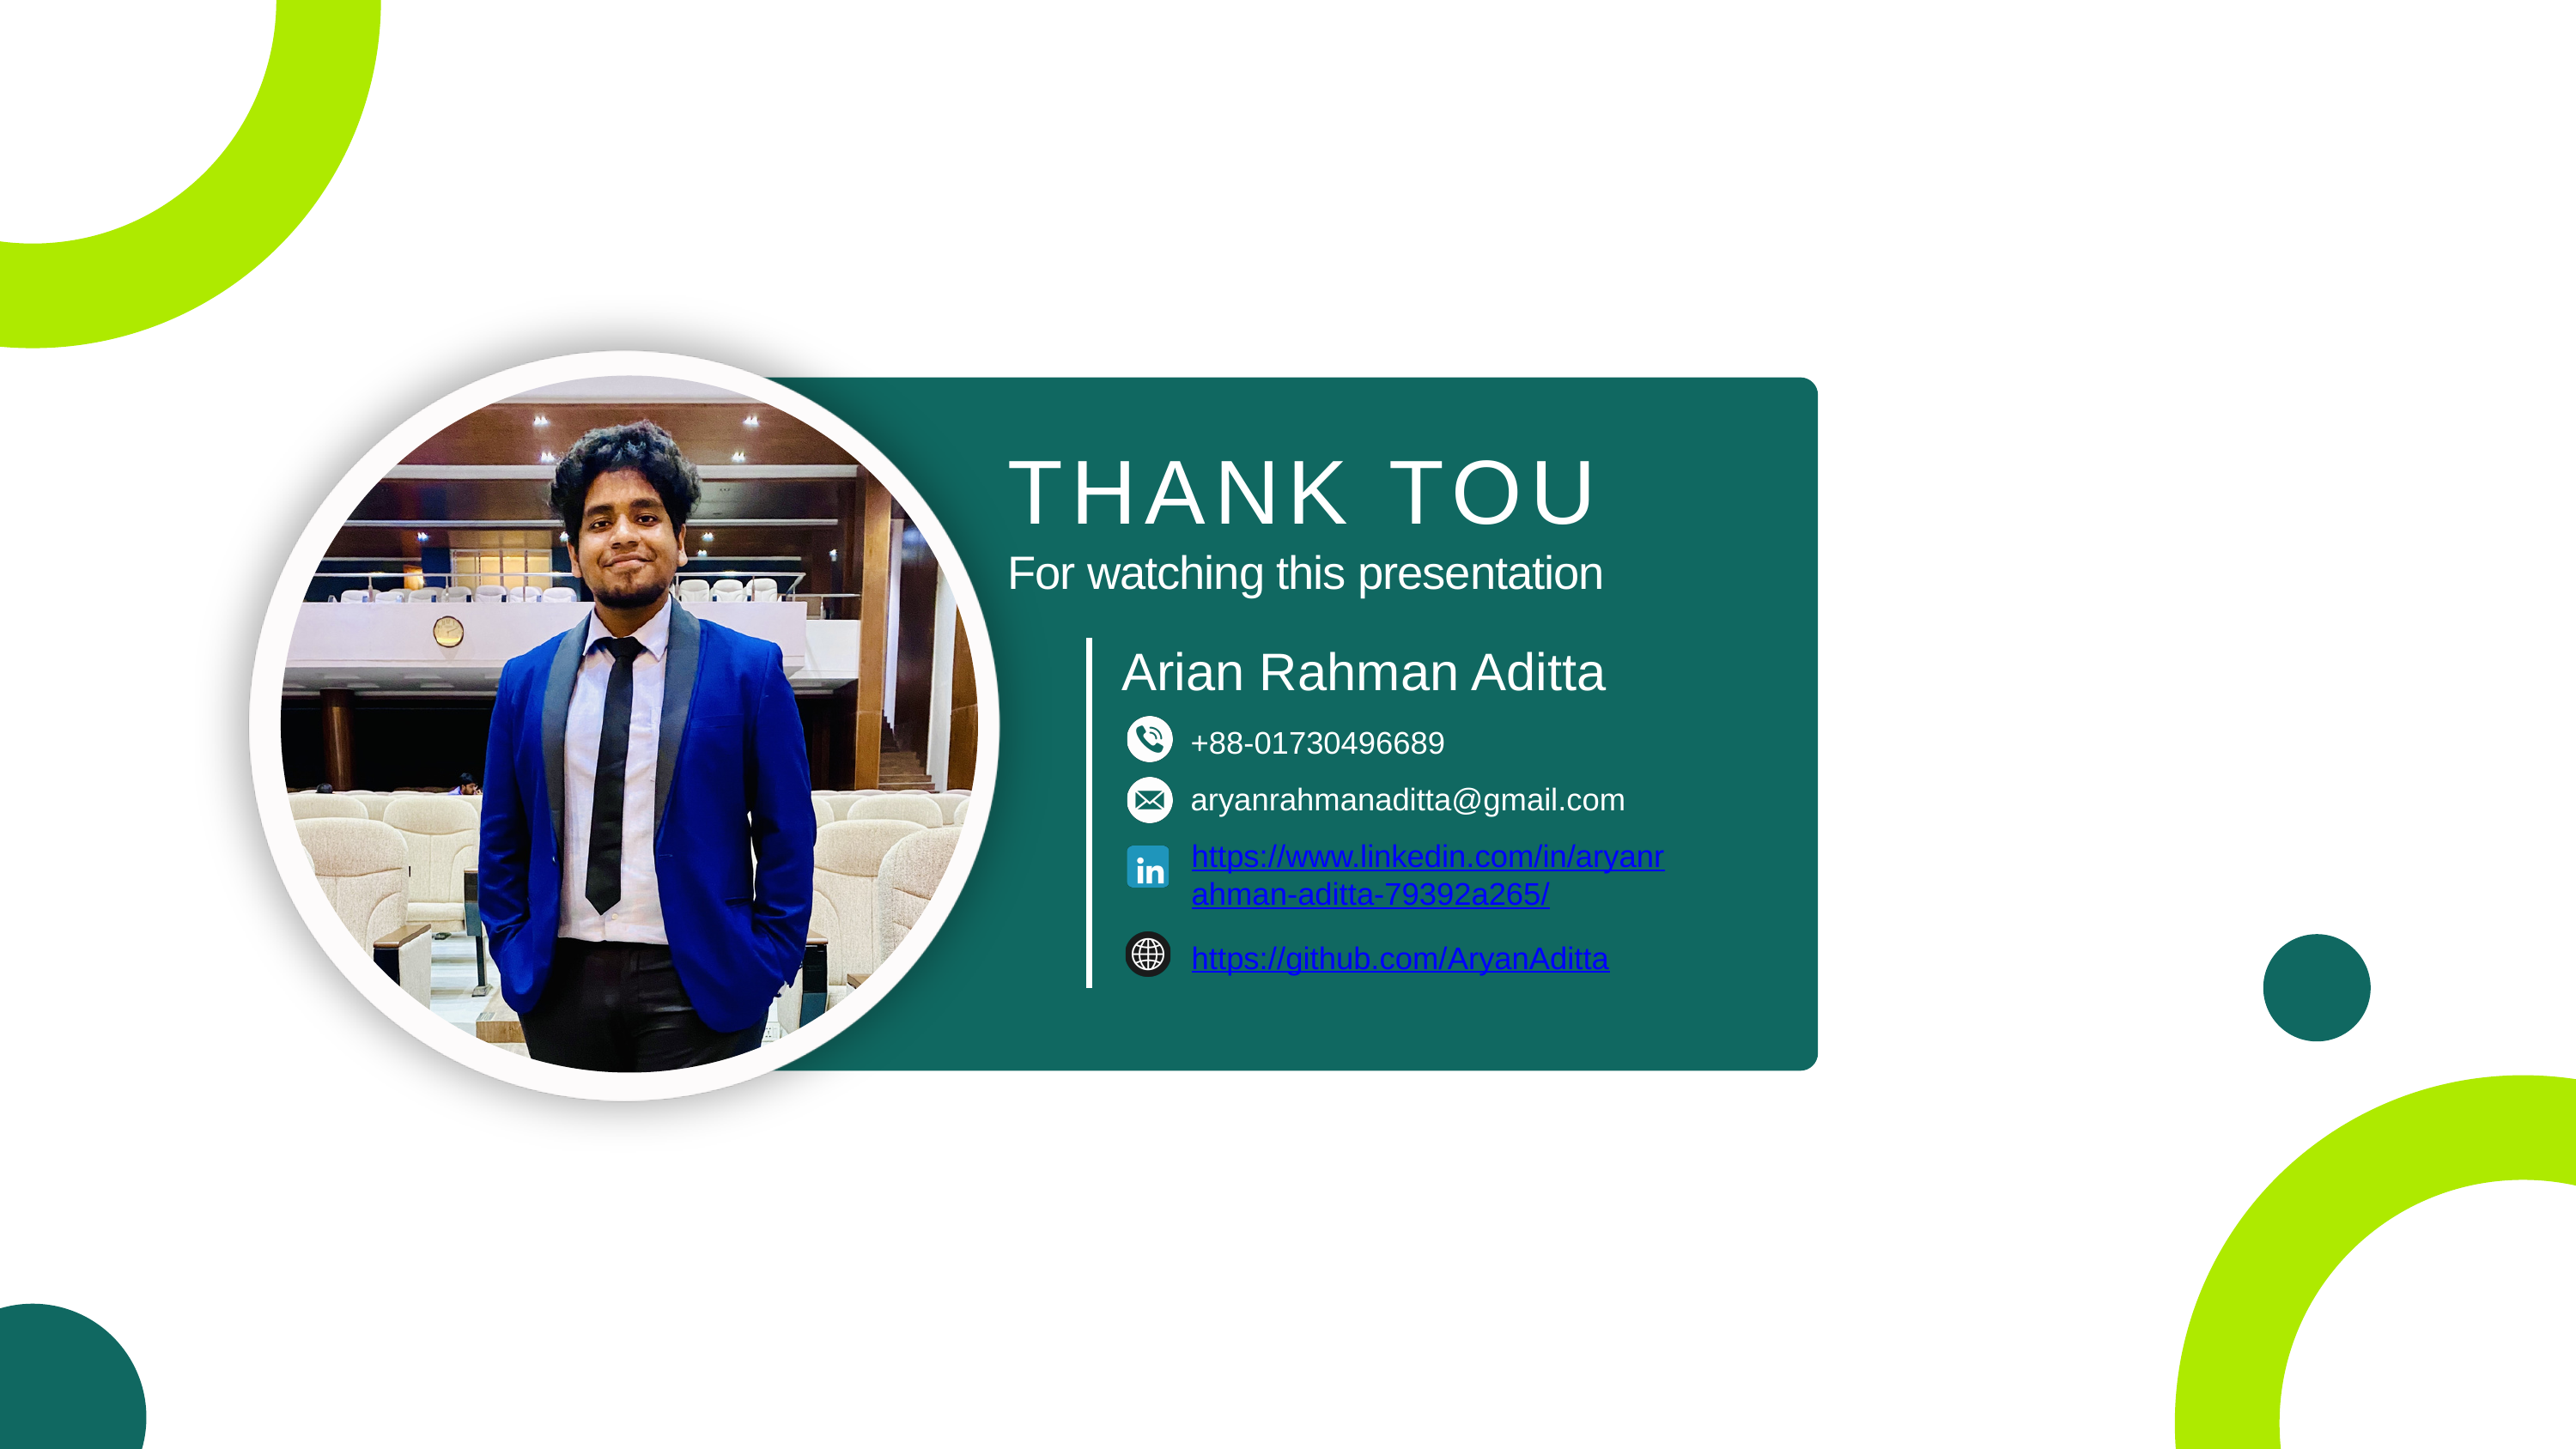

THANK TOU
For watching this presentation
Arian Rahman Aditta

+88-01730496689
aryanrahmanaditta@gmail.com

https://www.linkedin.com/in/aryanrahman-aditta-79392a265/

https://github.com/AryanAditta